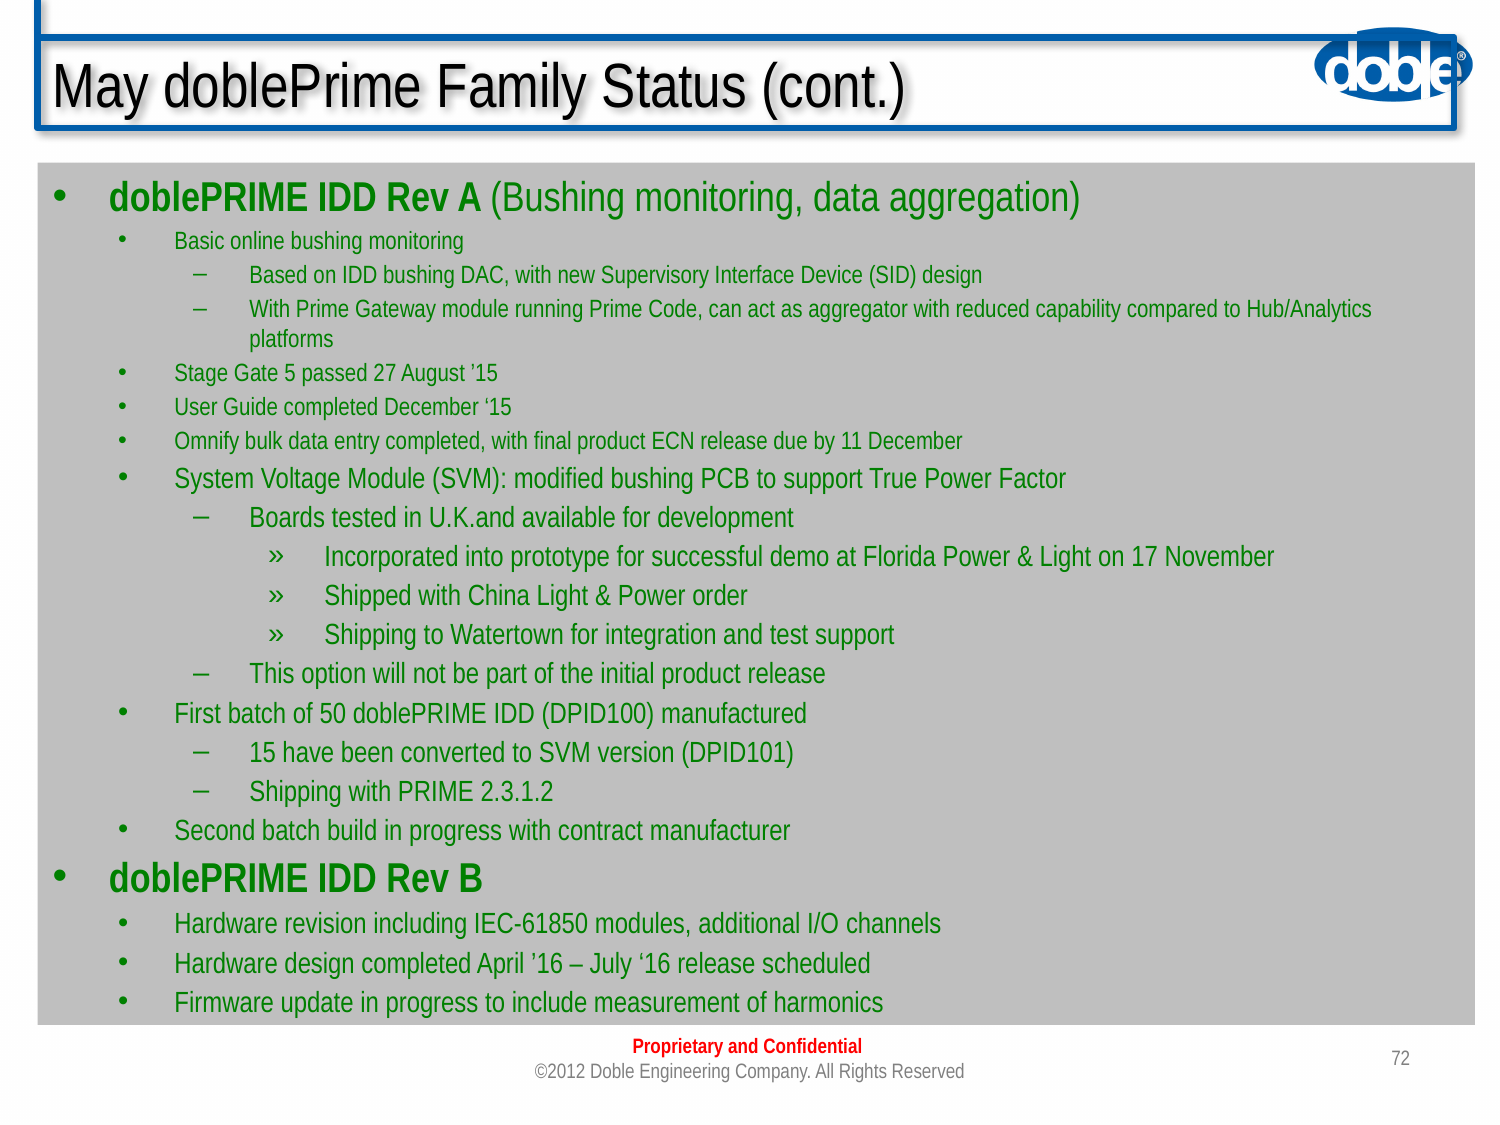

# May doblePrime Family Status (cont.)
doblePRIME IDD Rev A (Bushing monitoring, data aggregation)
Basic online bushing monitoring
Based on IDD bushing DAC, with new Supervisory Interface Device (SID) design
With Prime Gateway module running Prime Code, can act as aggregator with reduced capability compared to Hub/Analytics platforms
Stage Gate 5 passed 27 August ’15
User Guide completed December ‘15
Omnify bulk data entry completed, with final product ECN release due by 11 December
System Voltage Module (SVM): modified bushing PCB to support True Power Factor
Boards tested in U.K.and available for development
Incorporated into prototype for successful demo at Florida Power & Light on 17 November
Shipped with China Light & Power order
Shipping to Watertown for integration and test support
This option will not be part of the initial product release
First batch of 50 doblePRIME IDD (DPID100) manufactured
15 have been converted to SVM version (DPID101)
Shipping with PRIME 2.3.1.2
Second batch build in progress with contract manufacturer
doblePRIME IDD Rev B
Hardware revision including IEC-61850 modules, additional I/O channels
Hardware design completed April ’16 – July ‘16 release scheduled
Firmware update in progress to include measurement of harmonics